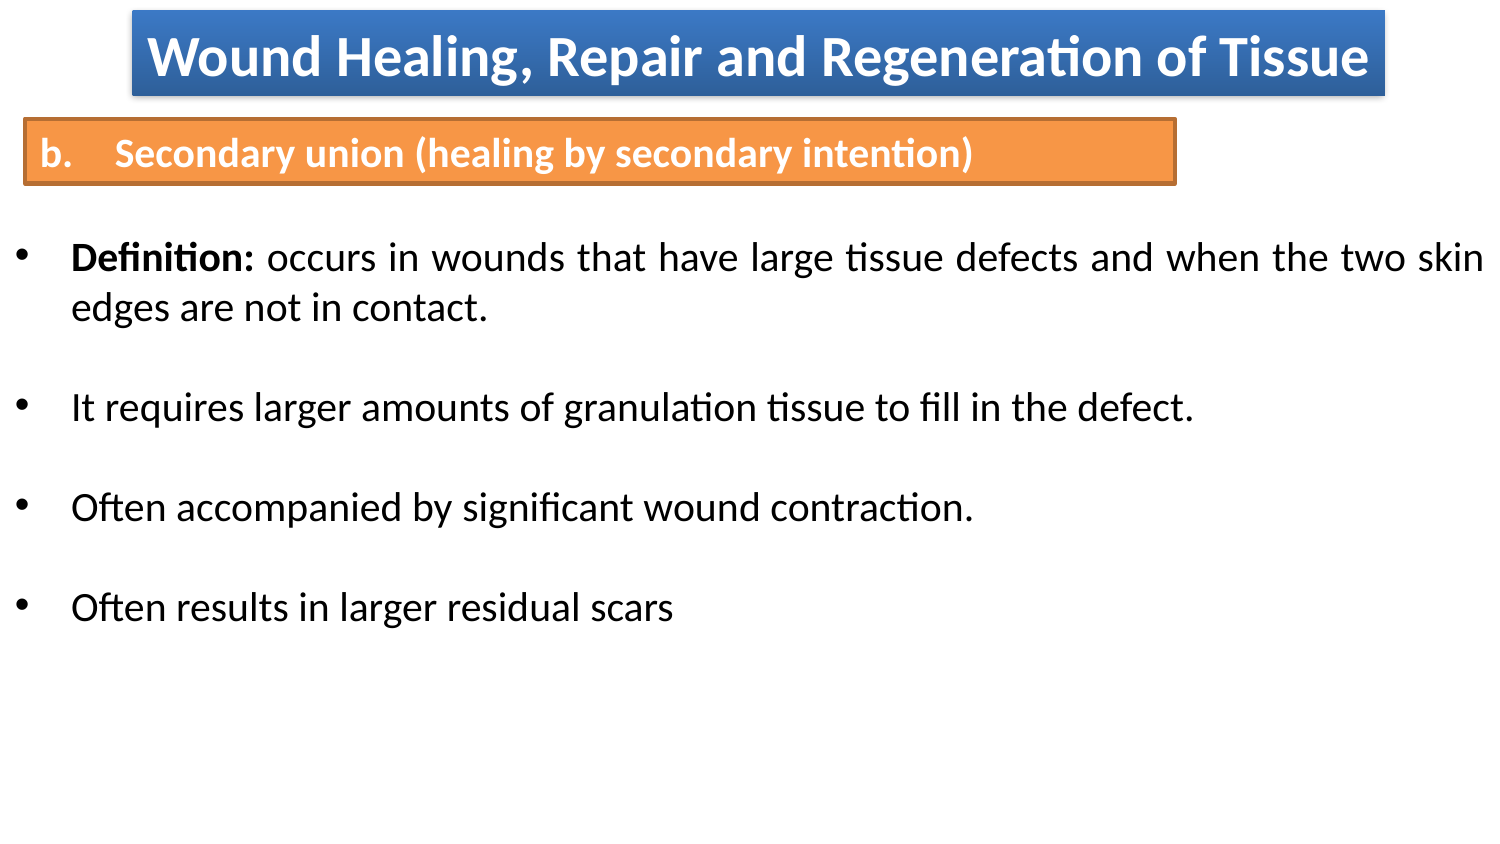

Wound Healing, Repair and Regeneration of Tissue
Secondary union (healing by secondary intention)
Definition: occurs in wounds that have large tissue defects and when the two skin edges are not in contact.

It requires larger amounts of granulation tissue to fill in the defect.

Often accompanied by significant wound contraction.

Often results in larger residual scars